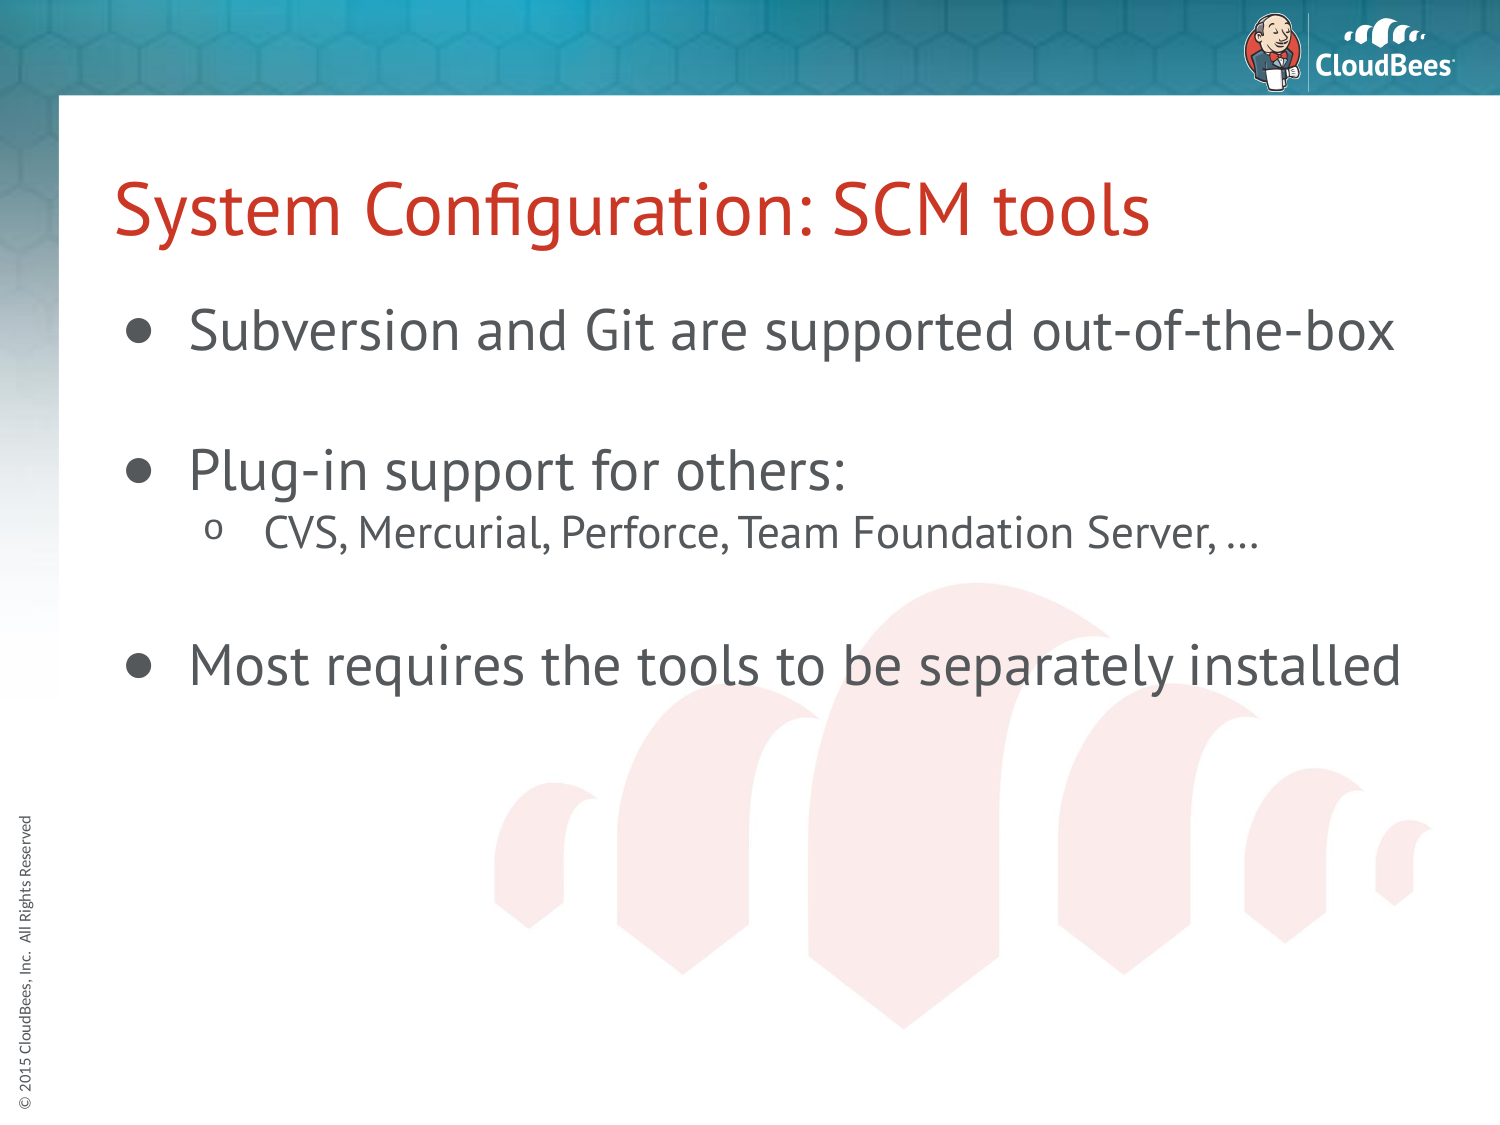

# System Configuration: SCM tools
Subversion and Git are supported out-of-the-box

Plug-in support for others:
CVS, Mercurial, Perforce, Team Foundation Server, …

Most requires the tools to be separately installed